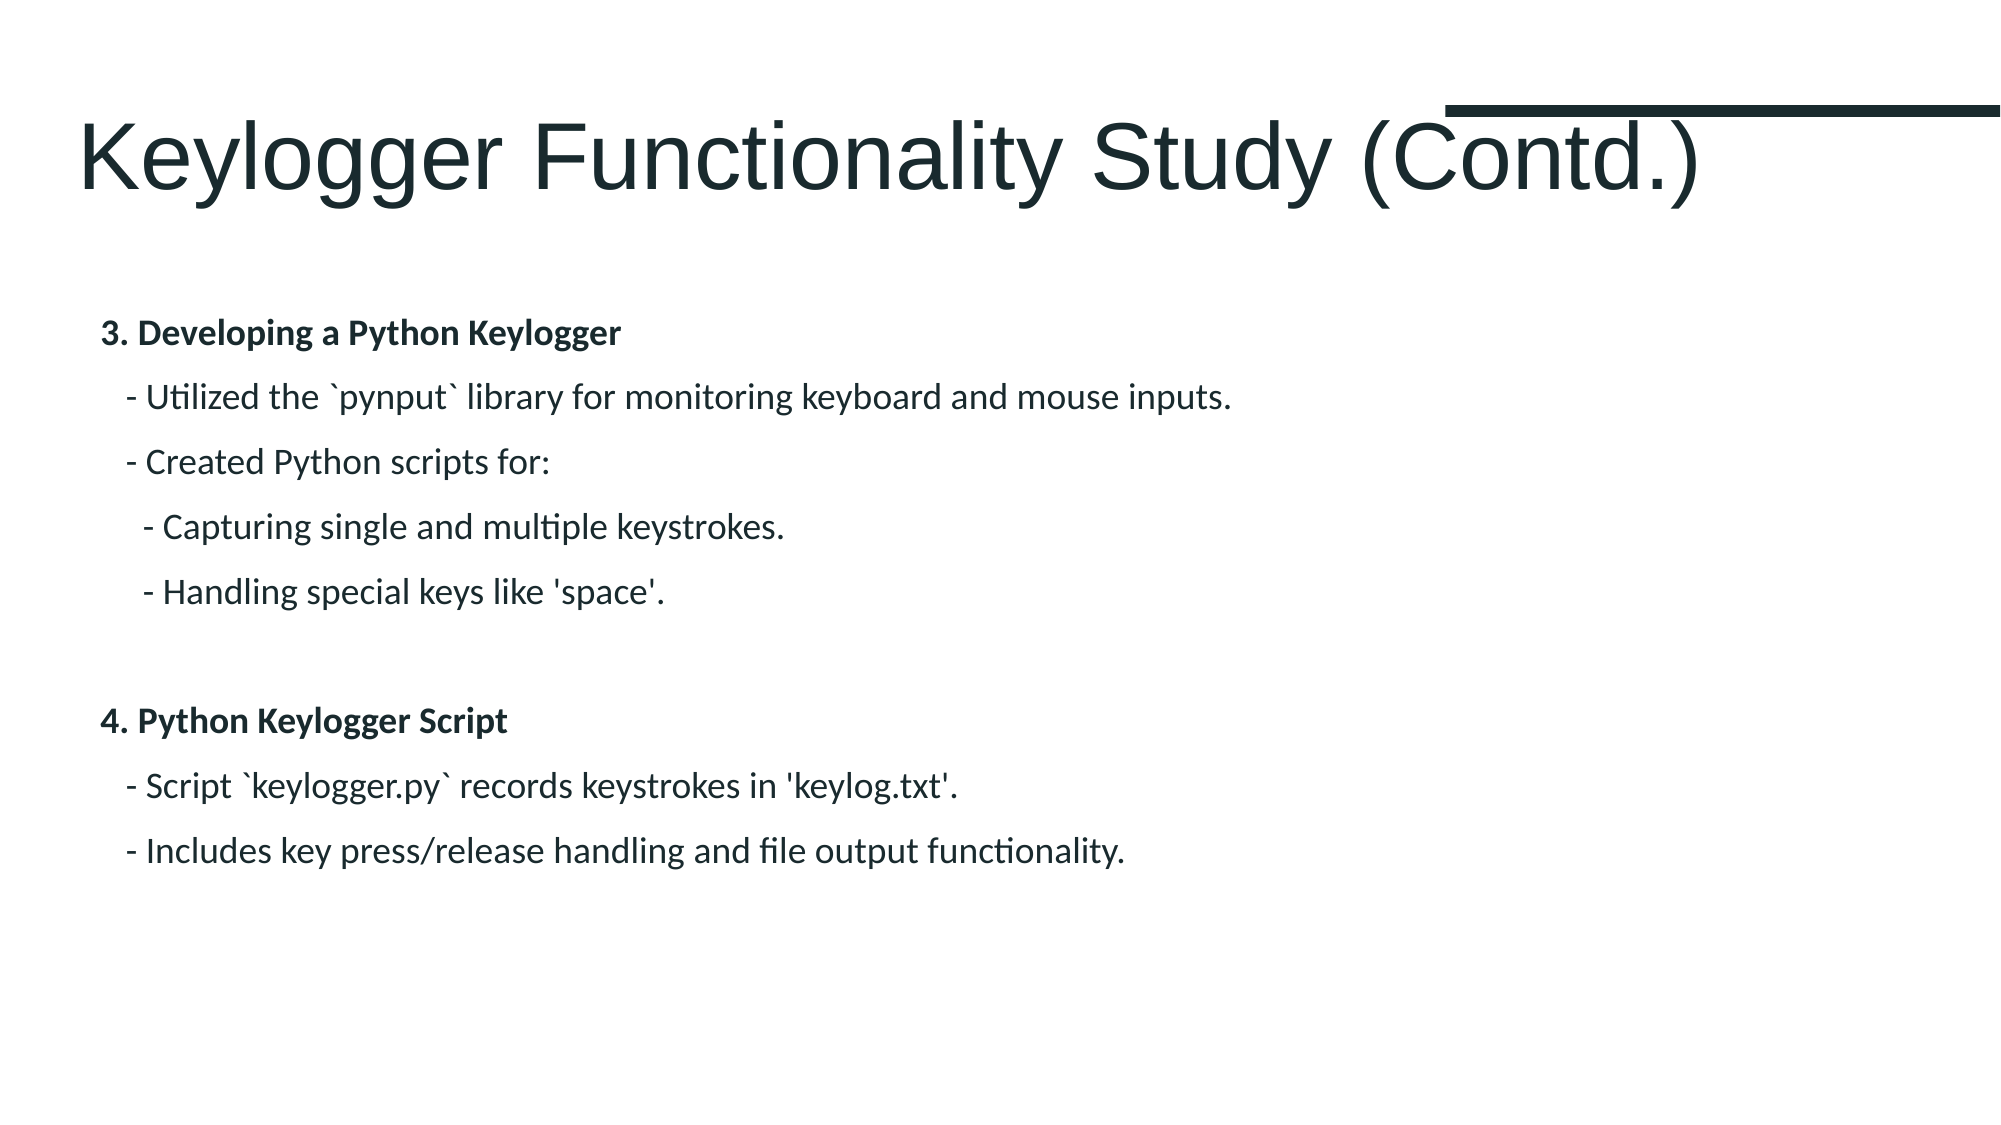

# Keylogger Functionality Study (Contd.)
3. Developing a Python Keylogger
   - Utilized the `pynput` library for monitoring keyboard and mouse inputs.
   - Created Python scripts for:
     - Capturing single and multiple keystrokes.
     - Handling special keys like 'space'.

4. Python Keylogger Script
   - Script `keylogger.py` records keystrokes in 'keylog.txt'.
   - Includes key press/release handling and file output functionality.
12